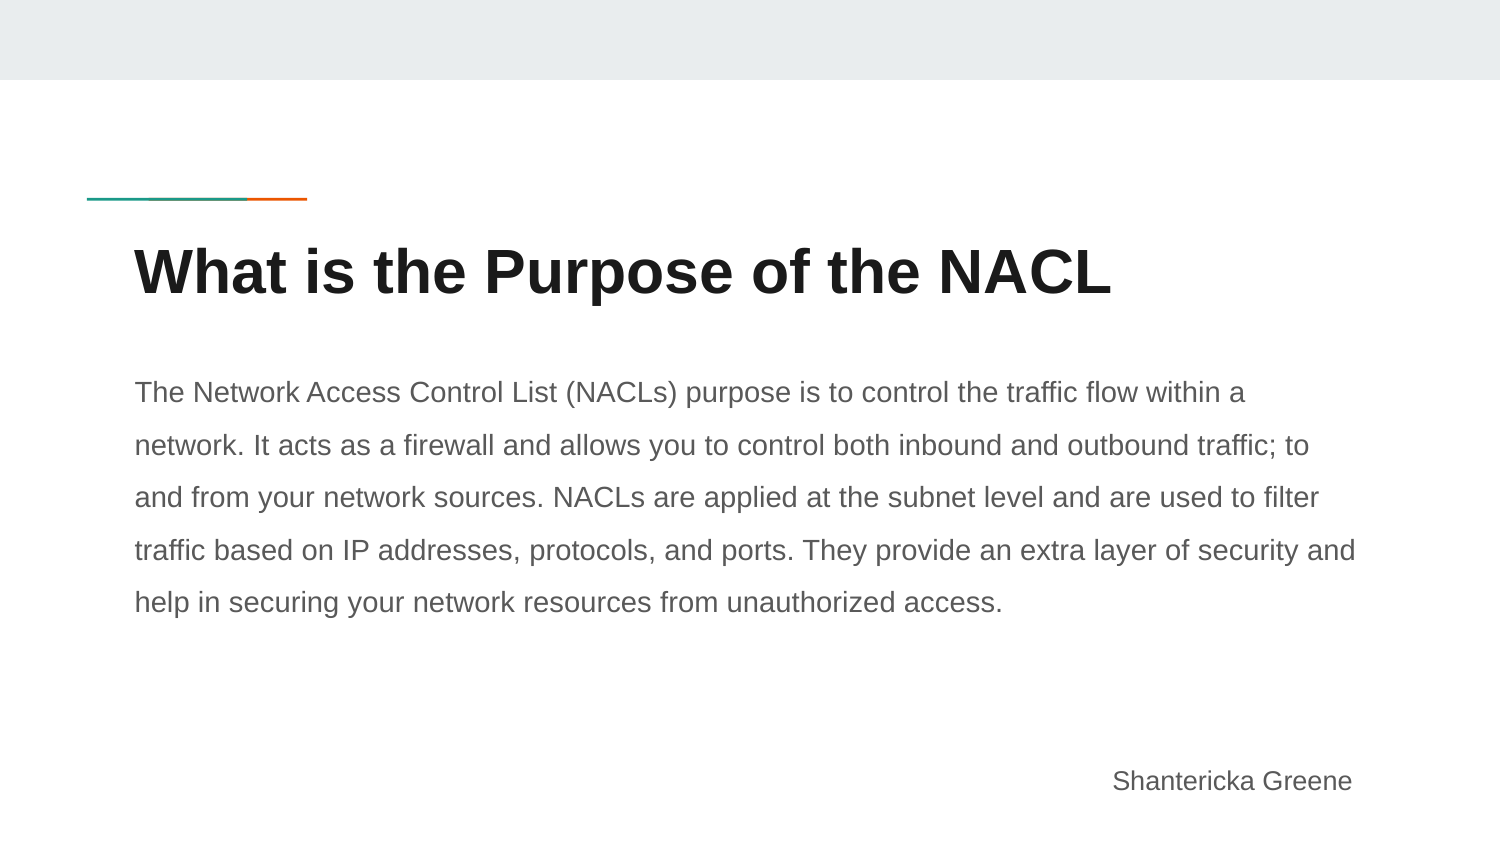

# What is the Purpose of the NACL
The Network Access Control List (NACLs) purpose is to control the traffic flow within a network. It acts as a firewall and allows you to control both inbound and outbound traffic; to and from your network sources. NACLs are applied at the subnet level and are used to filter traffic based on IP addresses, protocols, and ports. They provide an extra layer of security and help in securing your network resources from unauthorized access.
Shantericka Greene